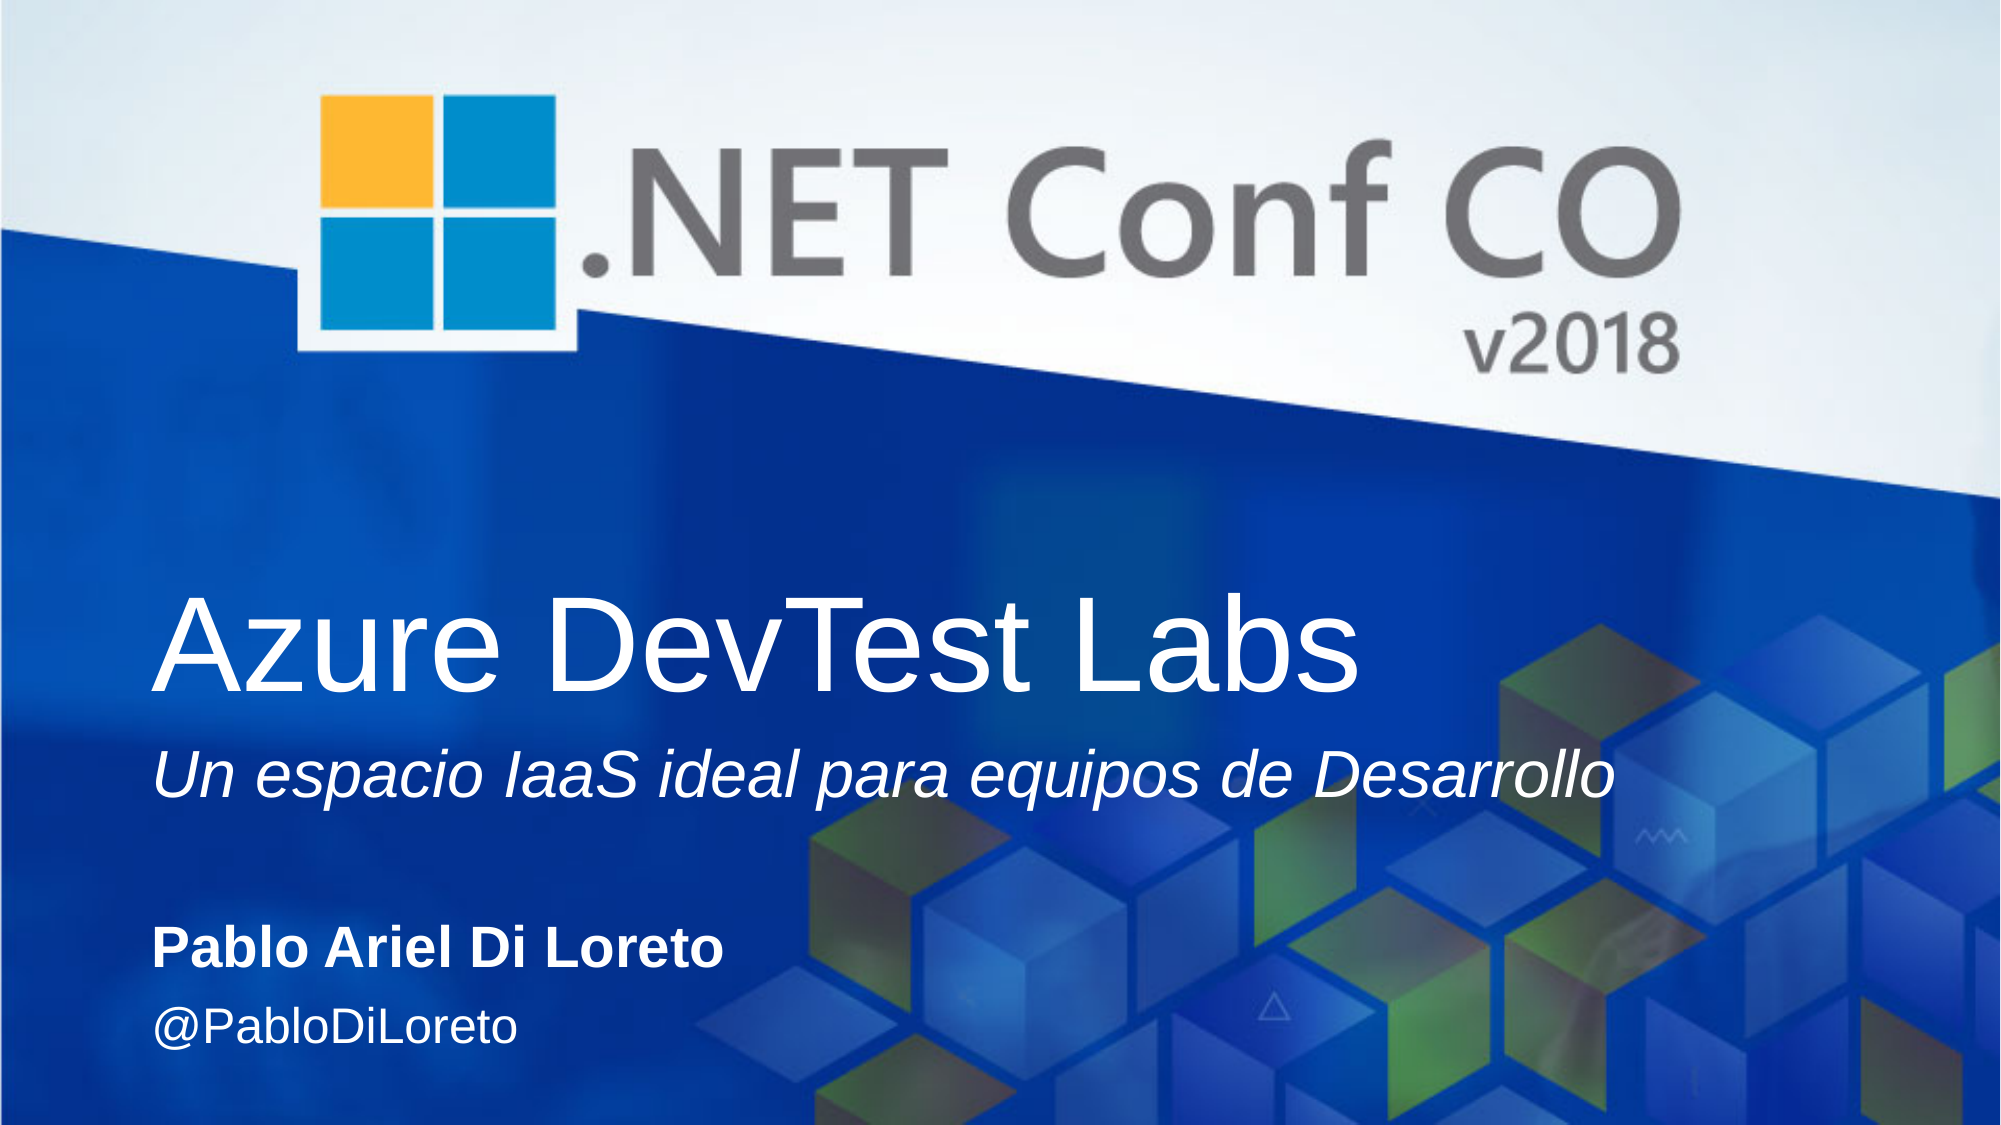

# Azure DevTest Labs
Un espacio IaaS ideal para equipos de Desarrollo

Pablo Ariel Di Loreto
@PabloDiLoreto